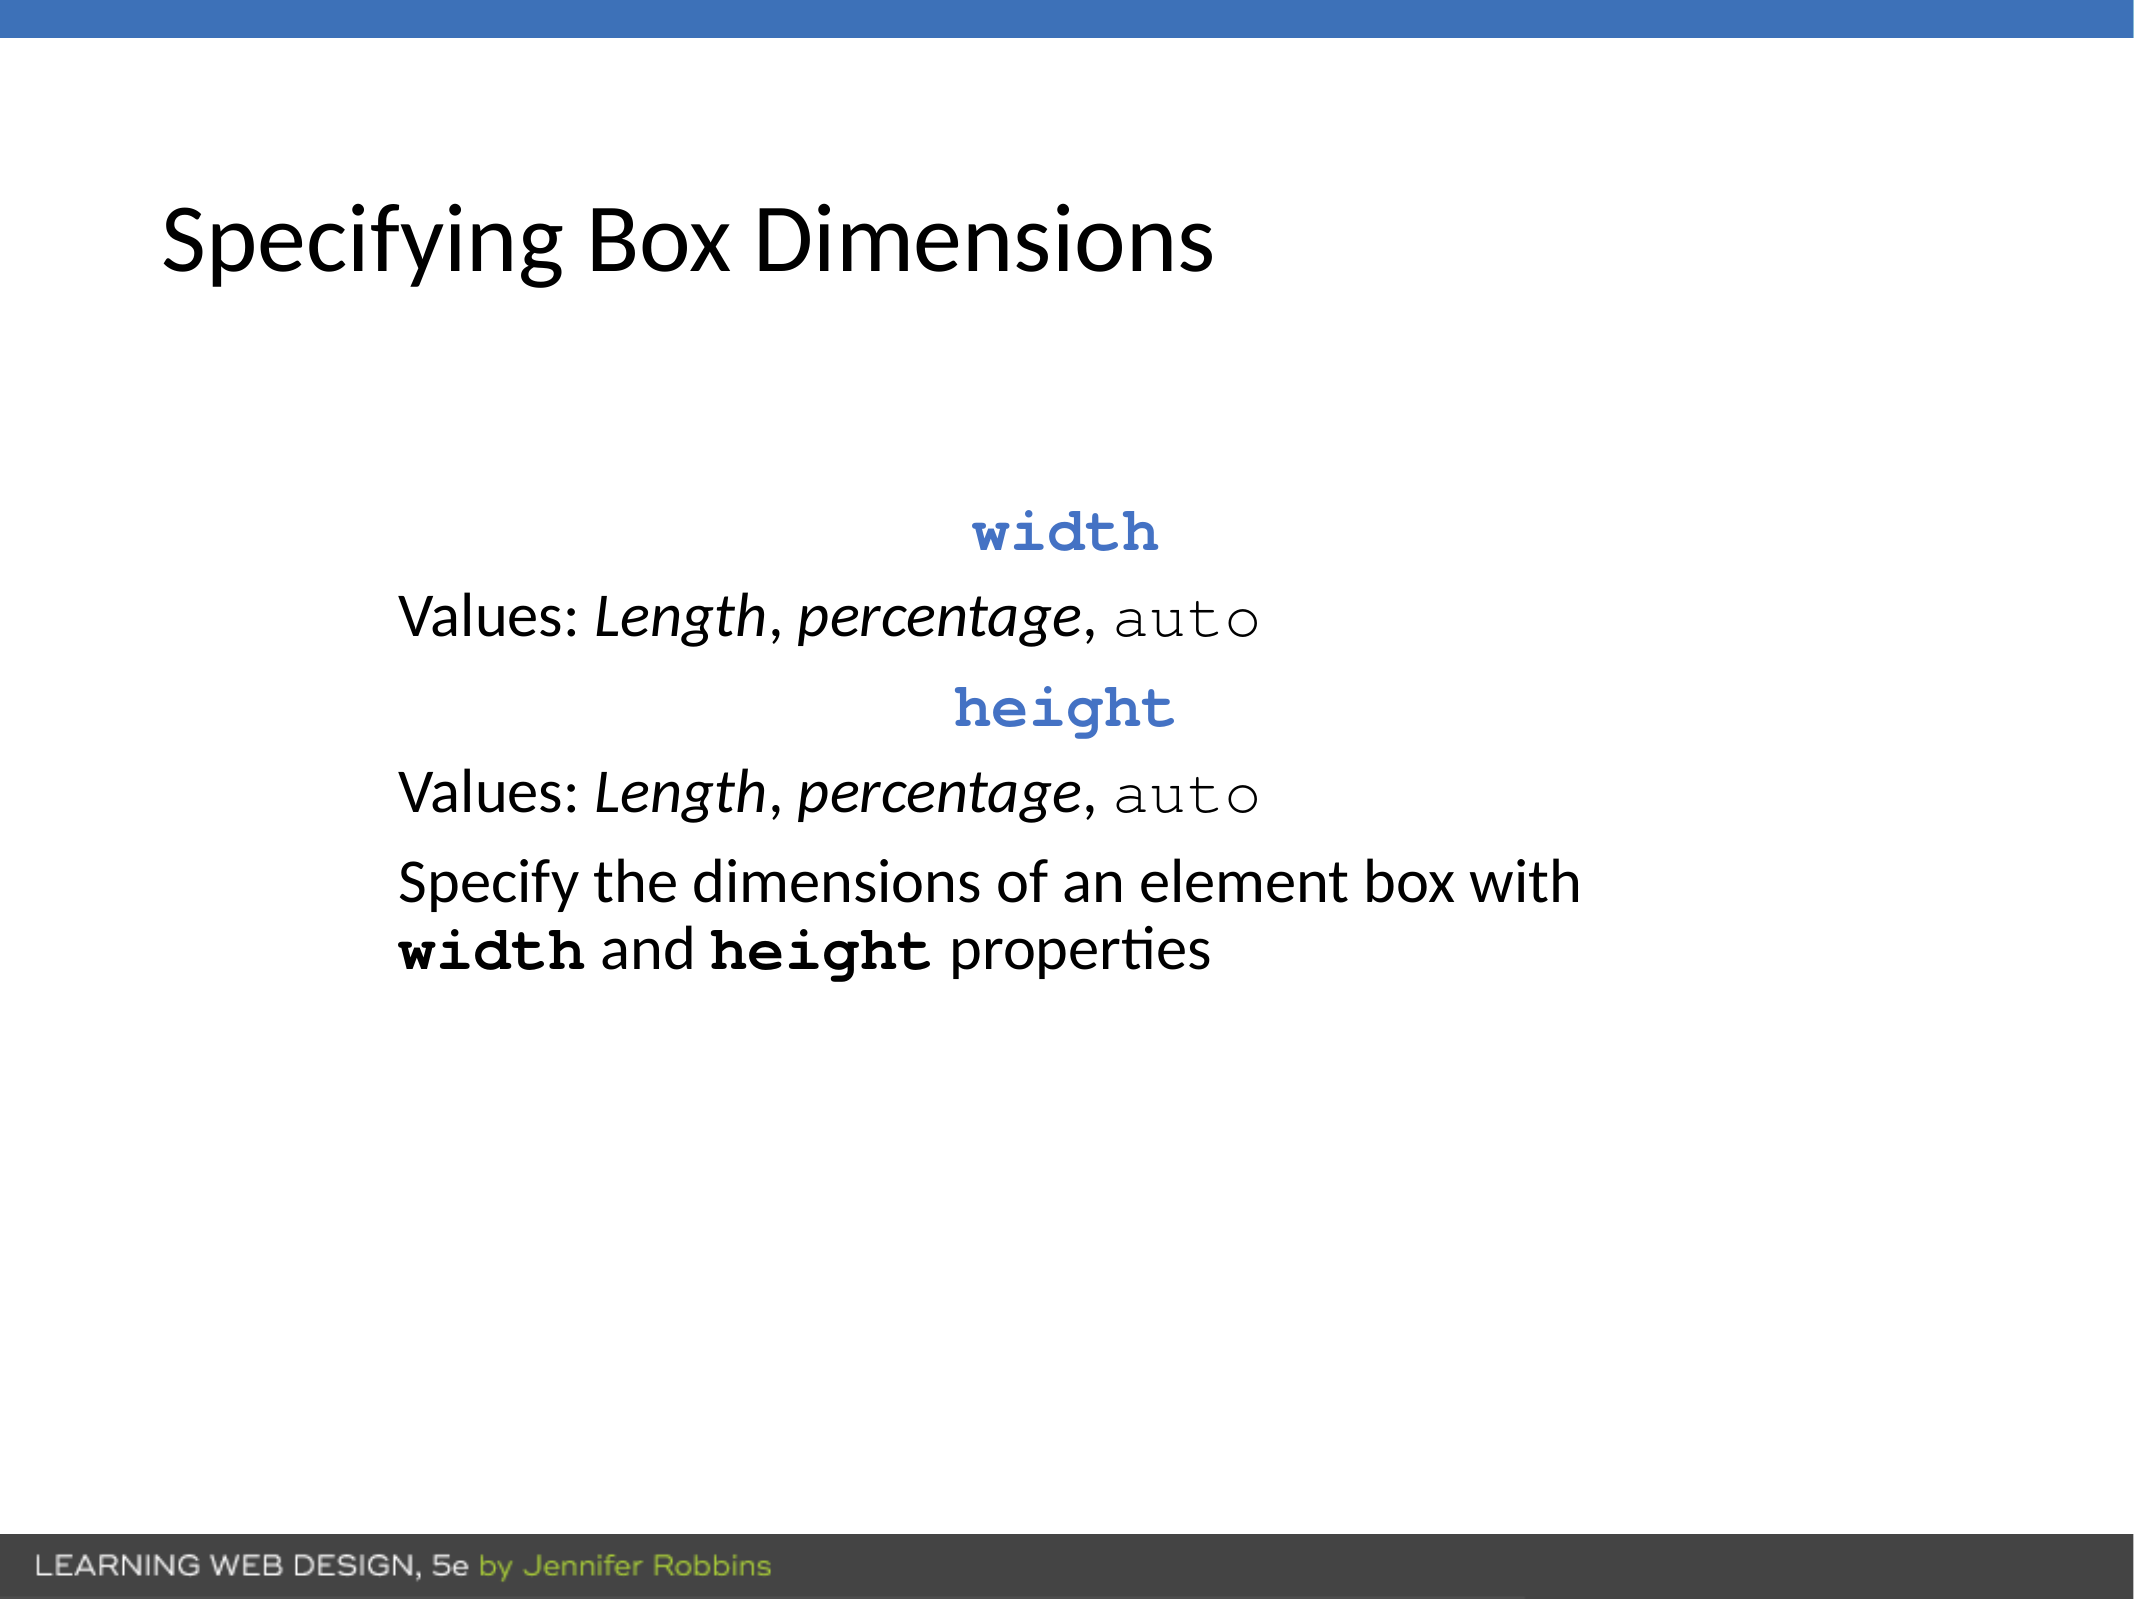

# Specifying Box Dimensions
width
Values: Length, percentage, auto
height
Values: Length, percentage, auto
Specify the dimensions of an element box with width and height properties